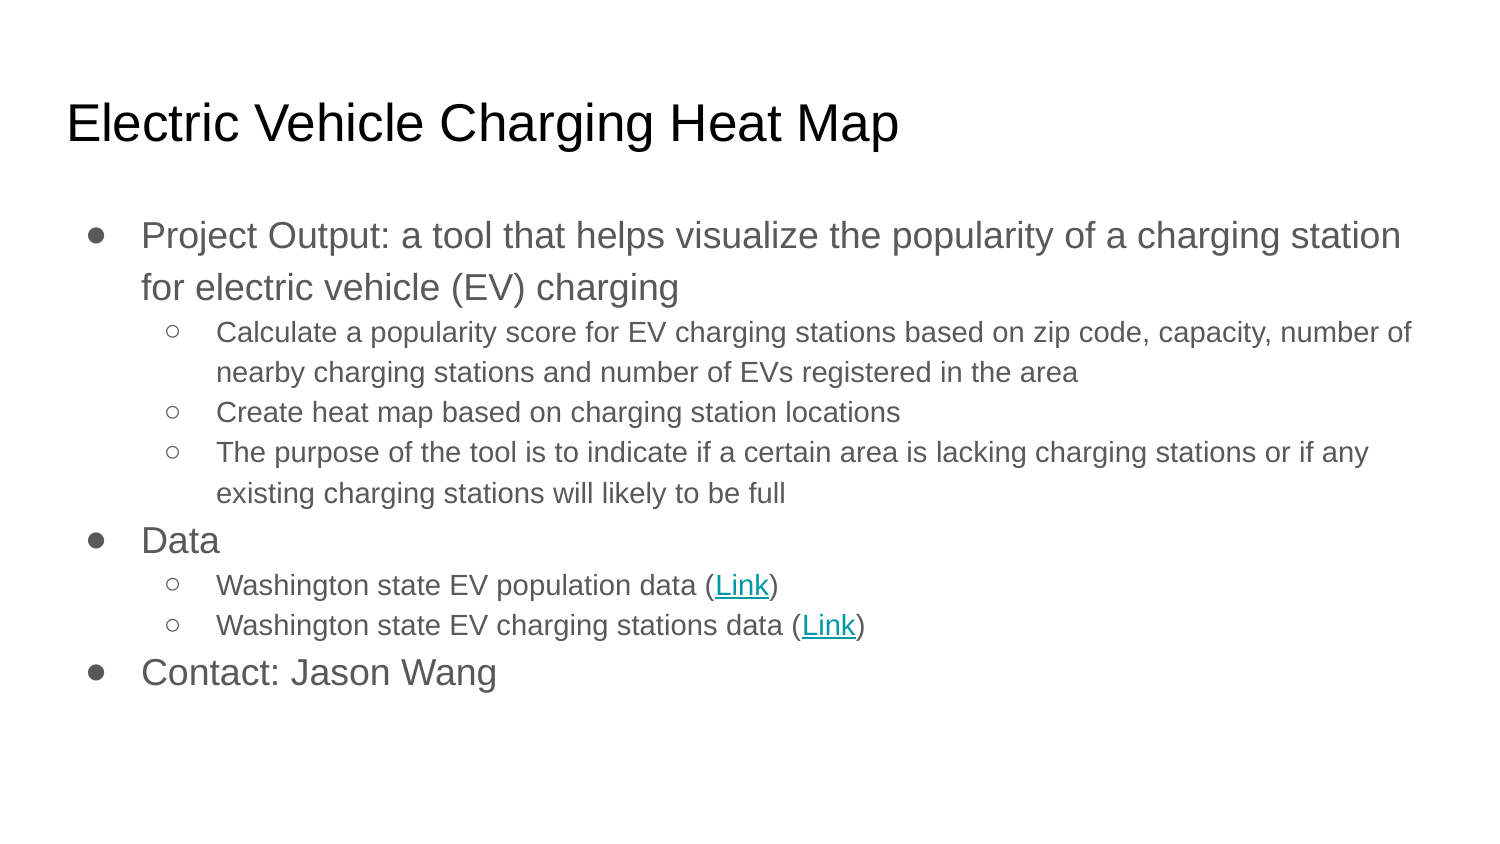

# Electric Vehicle Charging Heat Map
Project Output: a tool that helps visualize the popularity of a charging station for electric vehicle (EV) charging
Calculate a popularity score for EV charging stations based on zip code, capacity, number of nearby charging stations and number of EVs registered in the area
Create heat map based on charging station locations
The purpose of the tool is to indicate if a certain area is lacking charging stations or if any existing charging stations will likely to be full
Data
Washington state EV population data (Link)
Washington state EV charging stations data (Link)
Contact: Jason Wang